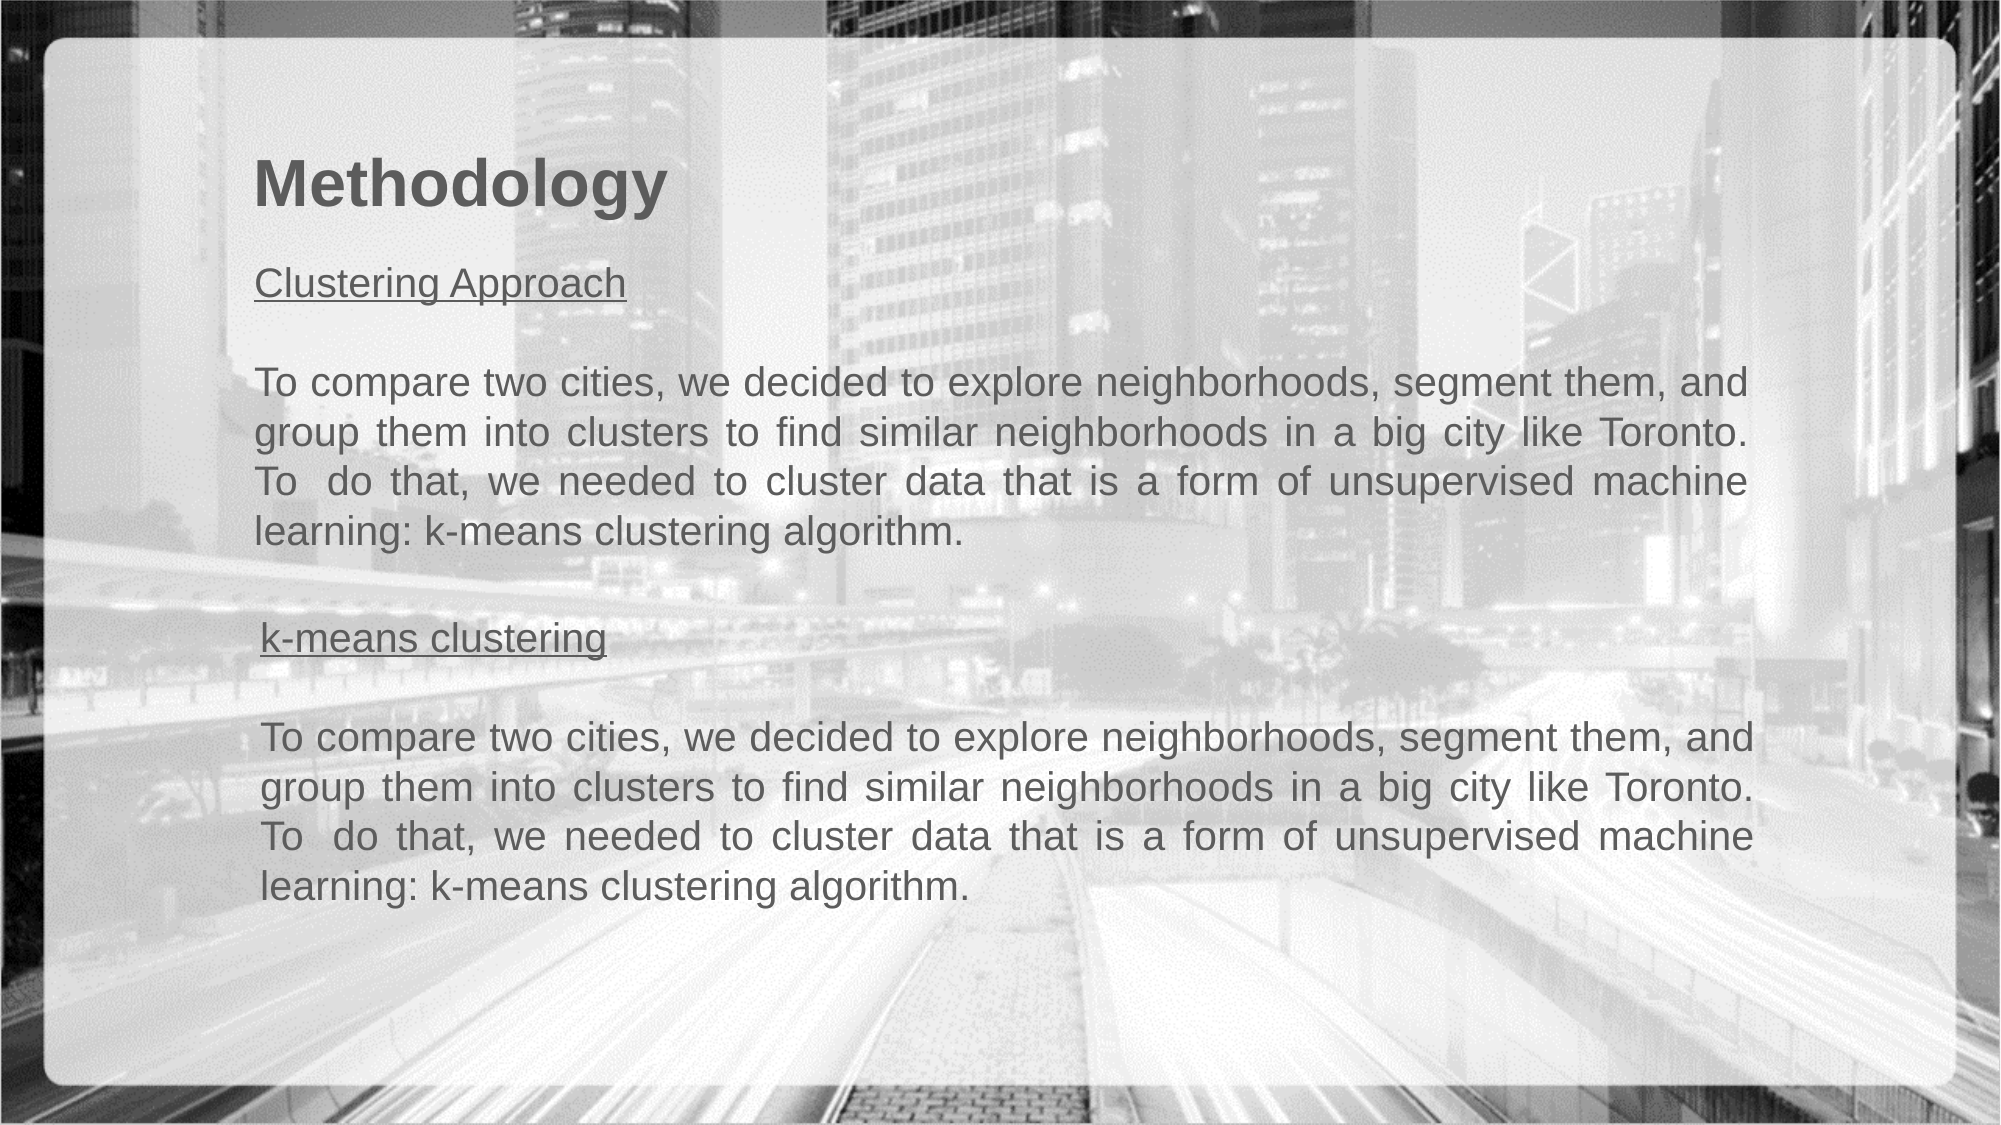

Methodology
Clustering Approach

To compare two cities, we decided to explore neighborhoods, segment them, and group them into clusters to find similar neighborhoods in a big city like Toronto. To  do that, we needed to cluster data that is a form of unsupervised machine learning: k-means clustering algorithm.
k-means clustering

To compare two cities, we decided to explore neighborhoods, segment them, and group them into clusters to find similar neighborhoods in a big city like Toronto. To  do that, we needed to cluster data that is a form of unsupervised machine learning: k-means clustering algorithm.